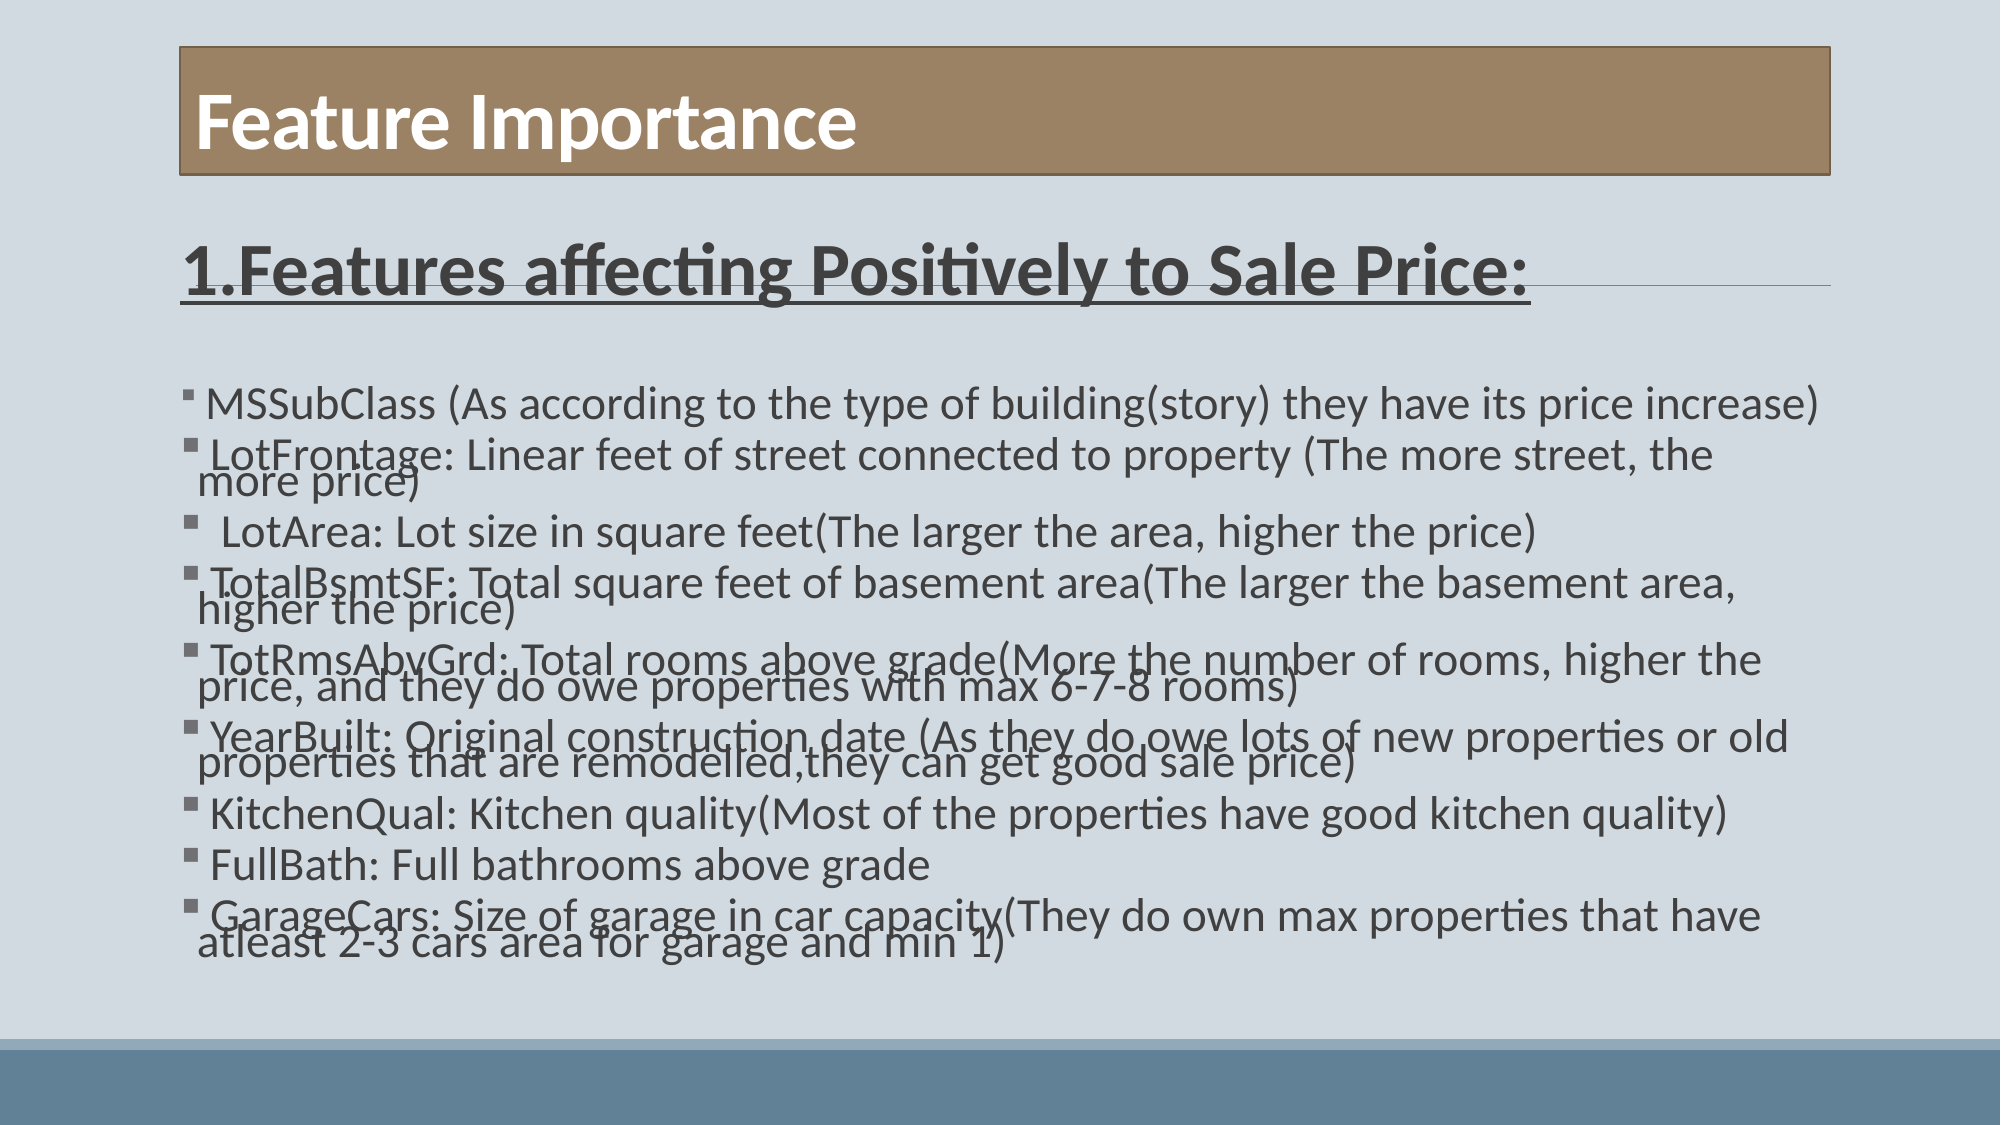

# Feature Importance
1.Features affecting Positively to Sale Price:

 MSSubClass (As according to the type of building(story) they have its price increase)
 LotFrontage: Linear feet of street connected to property (The more street, the more price)
  LotArea: Lot size in square feet(The larger the area, higher the price)
 TotalBsmtSF: Total square feet of basement area(The larger the basement area, higher the price)
 TotRmsAbvGrd: Total rooms above grade(More the number of rooms, higher the price, and they do owe properties with max 6-7-8 rooms)
 YearBuilt: Original construction date (As they do owe lots of new properties or old properties that are remodelled,they can get good sale price)
 KitchenQual: Kitchen quality(Most of the properties have good kitchen quality)
 FullBath: Full bathrooms above grade
 GarageCars: Size of garage in car capacity(They do own max properties that have atleast 2-3 cars area for garage and min 1)